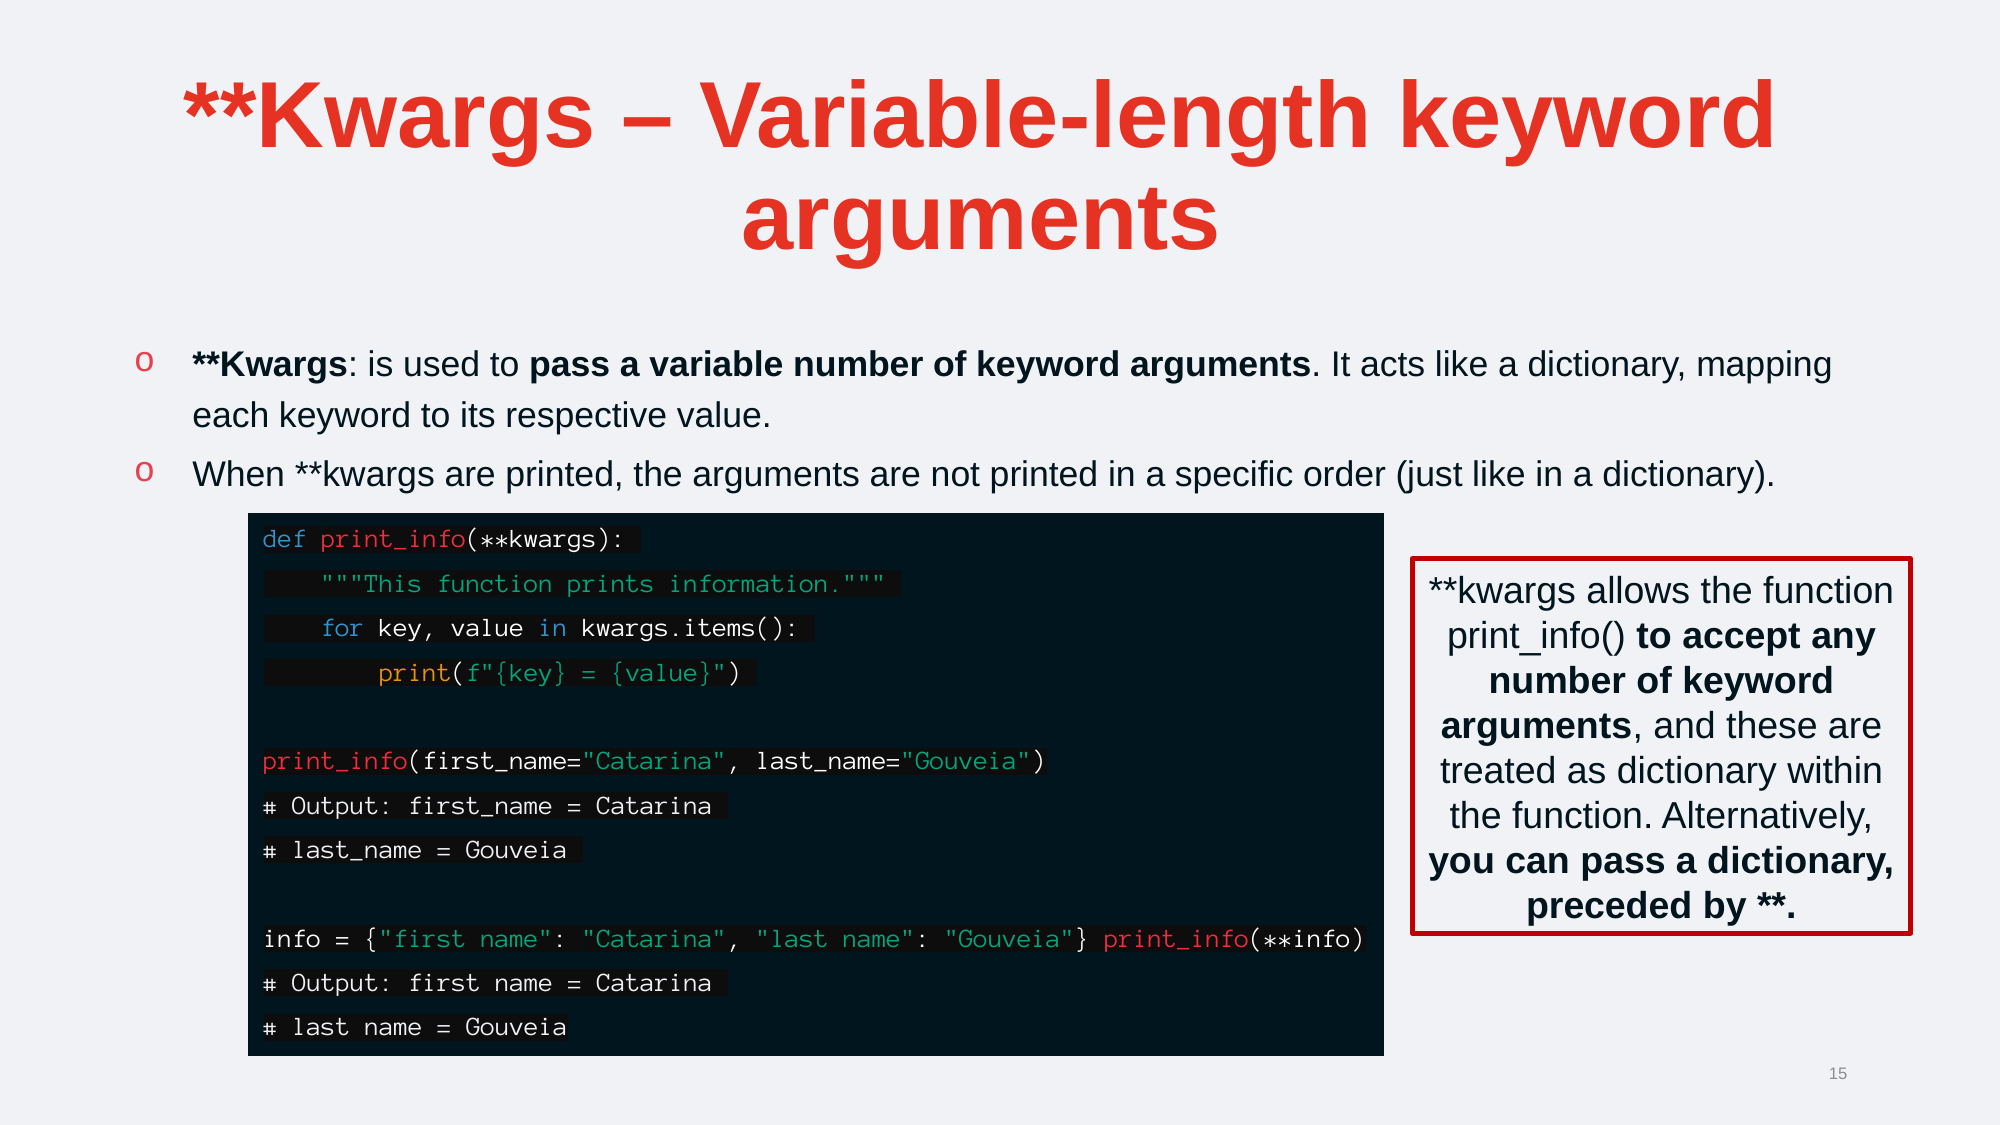

# **Kwargs – Variable-length keyword arguments
**Kwargs: is used to pass a variable number of keyword arguments. It acts like a dictionary, mapping each keyword to its respective value.
When **kwargs are printed, the arguments are not printed in a specific order (just like in a dictionary).

def print_info(**kwargs):
    """This function prints information."""
    for key, value in kwargs.items():
        print(f"{key} = {value}")

print_info(first_name="Catarina", last_name="Gouveia")
# Output: first_name = Catarina
# last_name = Gouveia

info = {"first name": "Catarina", "last name": "Gouveia"} print_info(**info)
# Output: first name = Catarina
# last name = Gouveia
**kwargs allows the function print_info() to accept any number of keyword arguments, and these are treated as dictionary within the function. Alternatively, you can pass a dictionary, preceded by **.
15